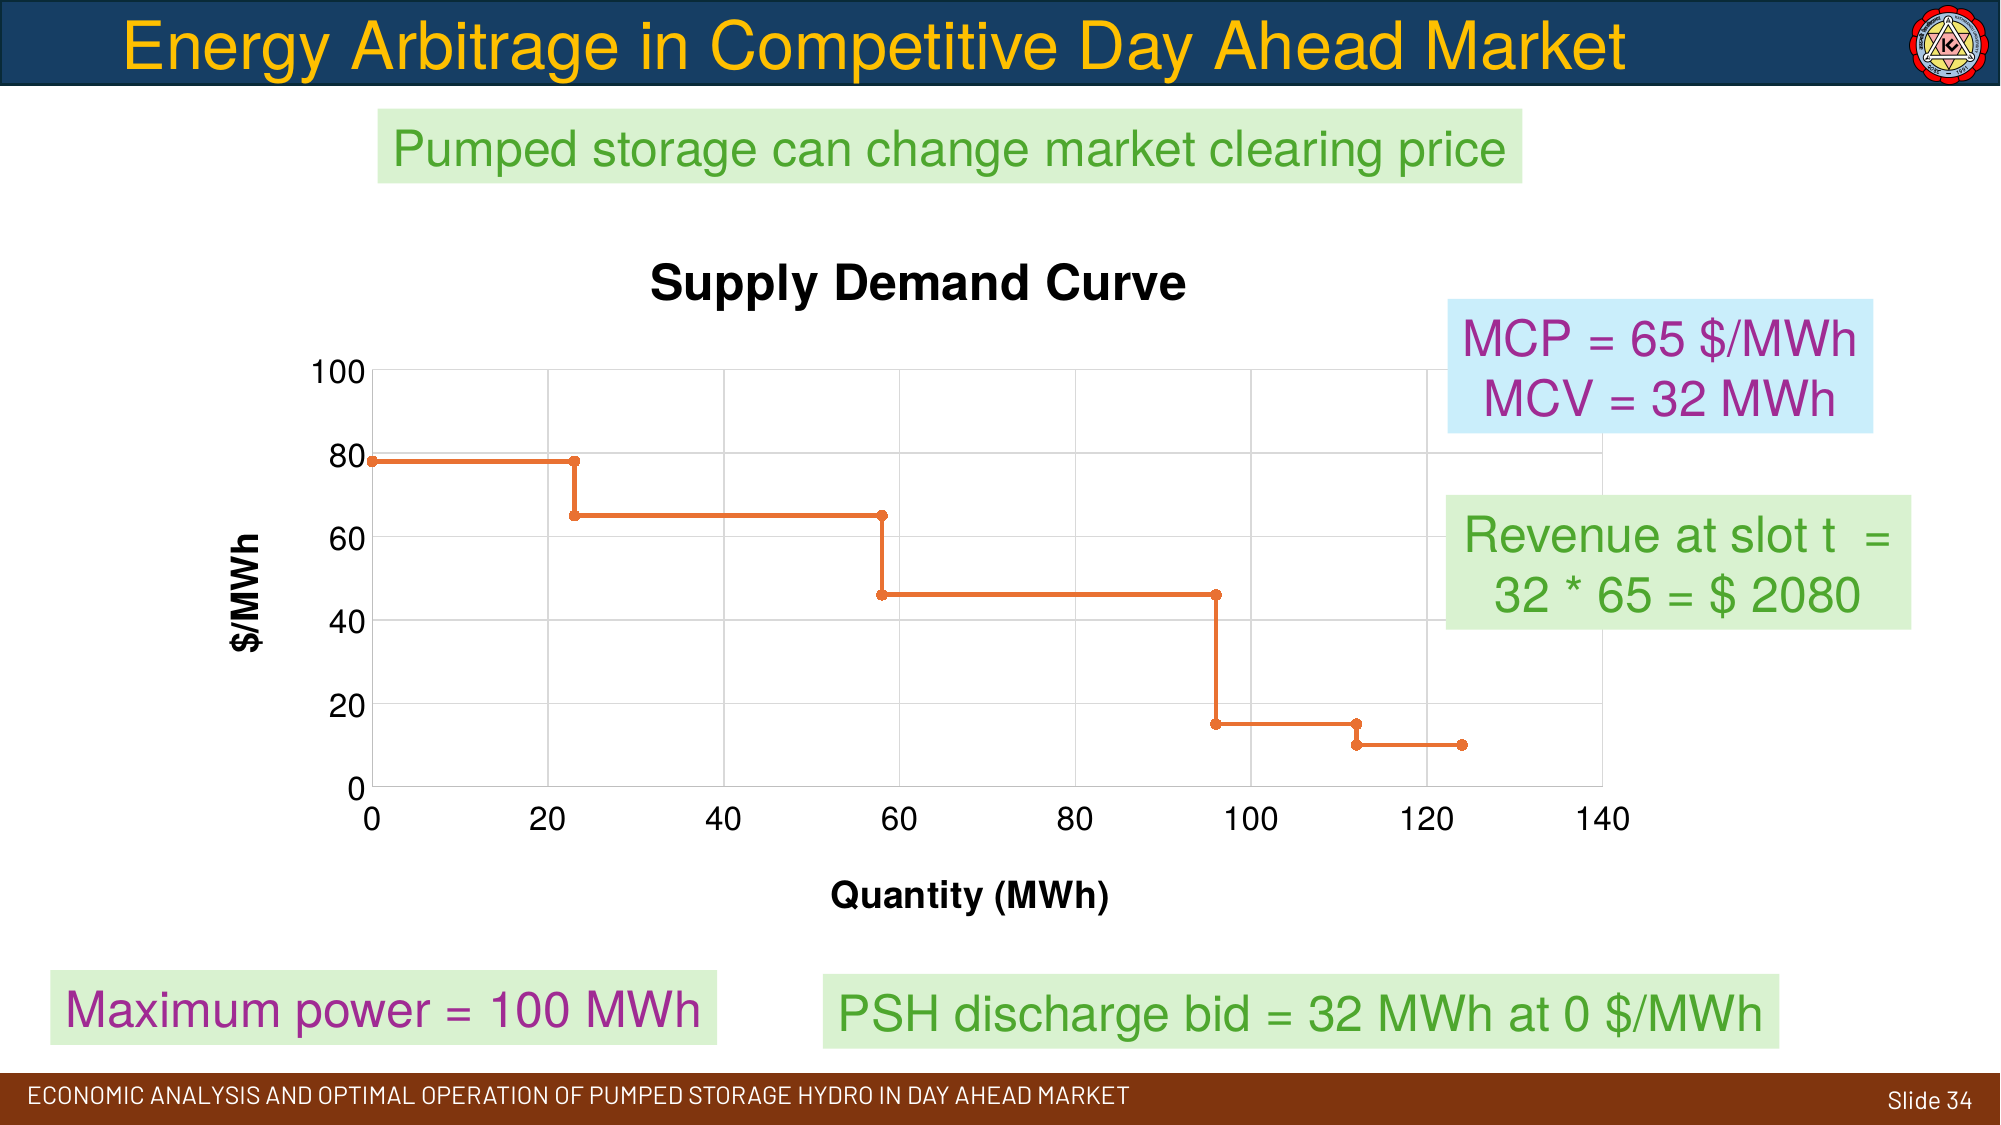

# Energy Arbitrage in Competitive Day Ahead Market
Pumped storage can change market clearing price

### Chart: Supply Demand Curve

| Category |  |  |
|---|---|---|
MCP = 65 $/MWh
MCV = 32 MWh
Revenue at slot t  = 32 * 65 = $ 2080
Maximum power = 100 MWh
PSH discharge bid = 32 MWh at 0 $/MWh
ECONOMIC ANALYSIS AND OPTIMAL OPERATION OF PUMPED STORAGE HYDRO IN DAY AHEAD MARKET
Slide 34